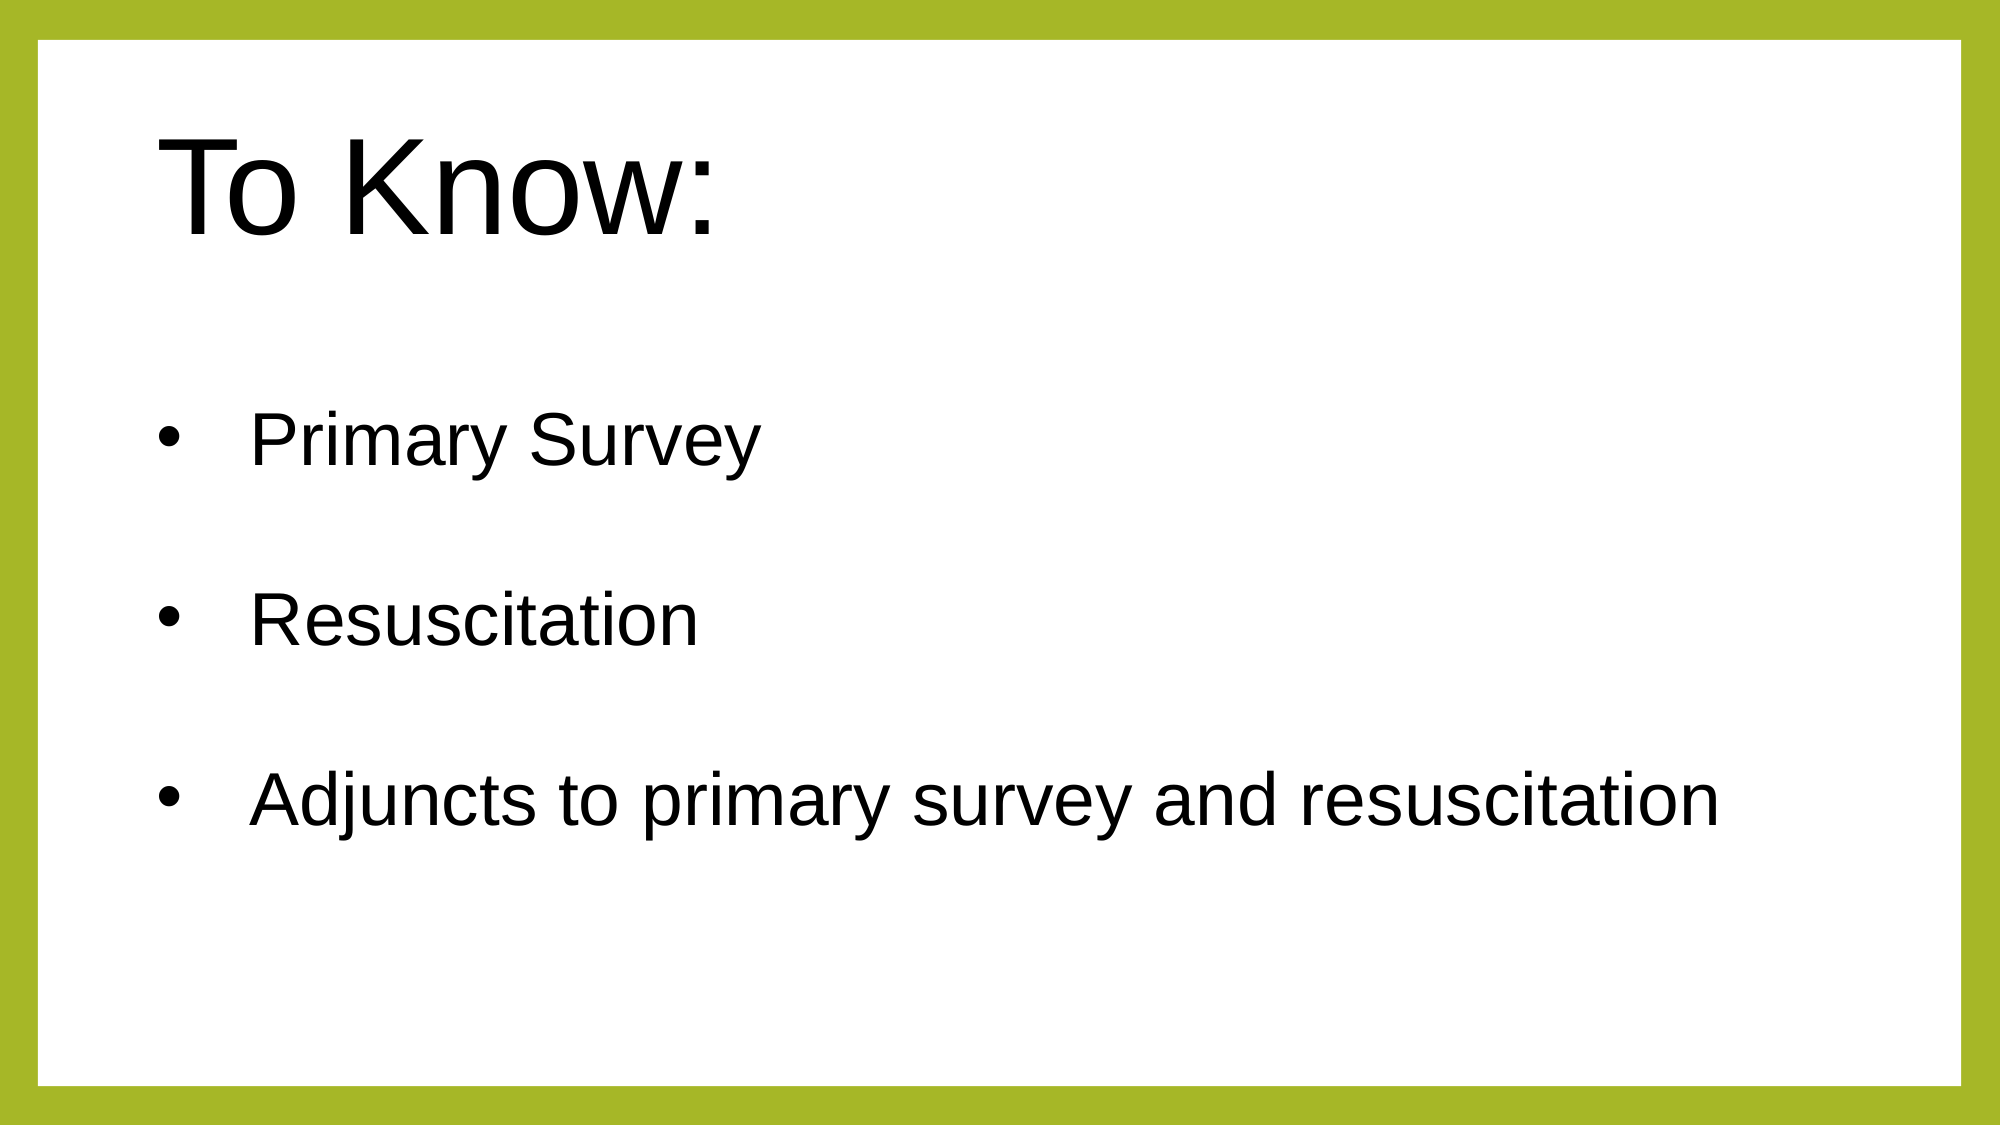

To Know:
Primary Survey

Resuscitation

Adjuncts to primary survey and resuscitation